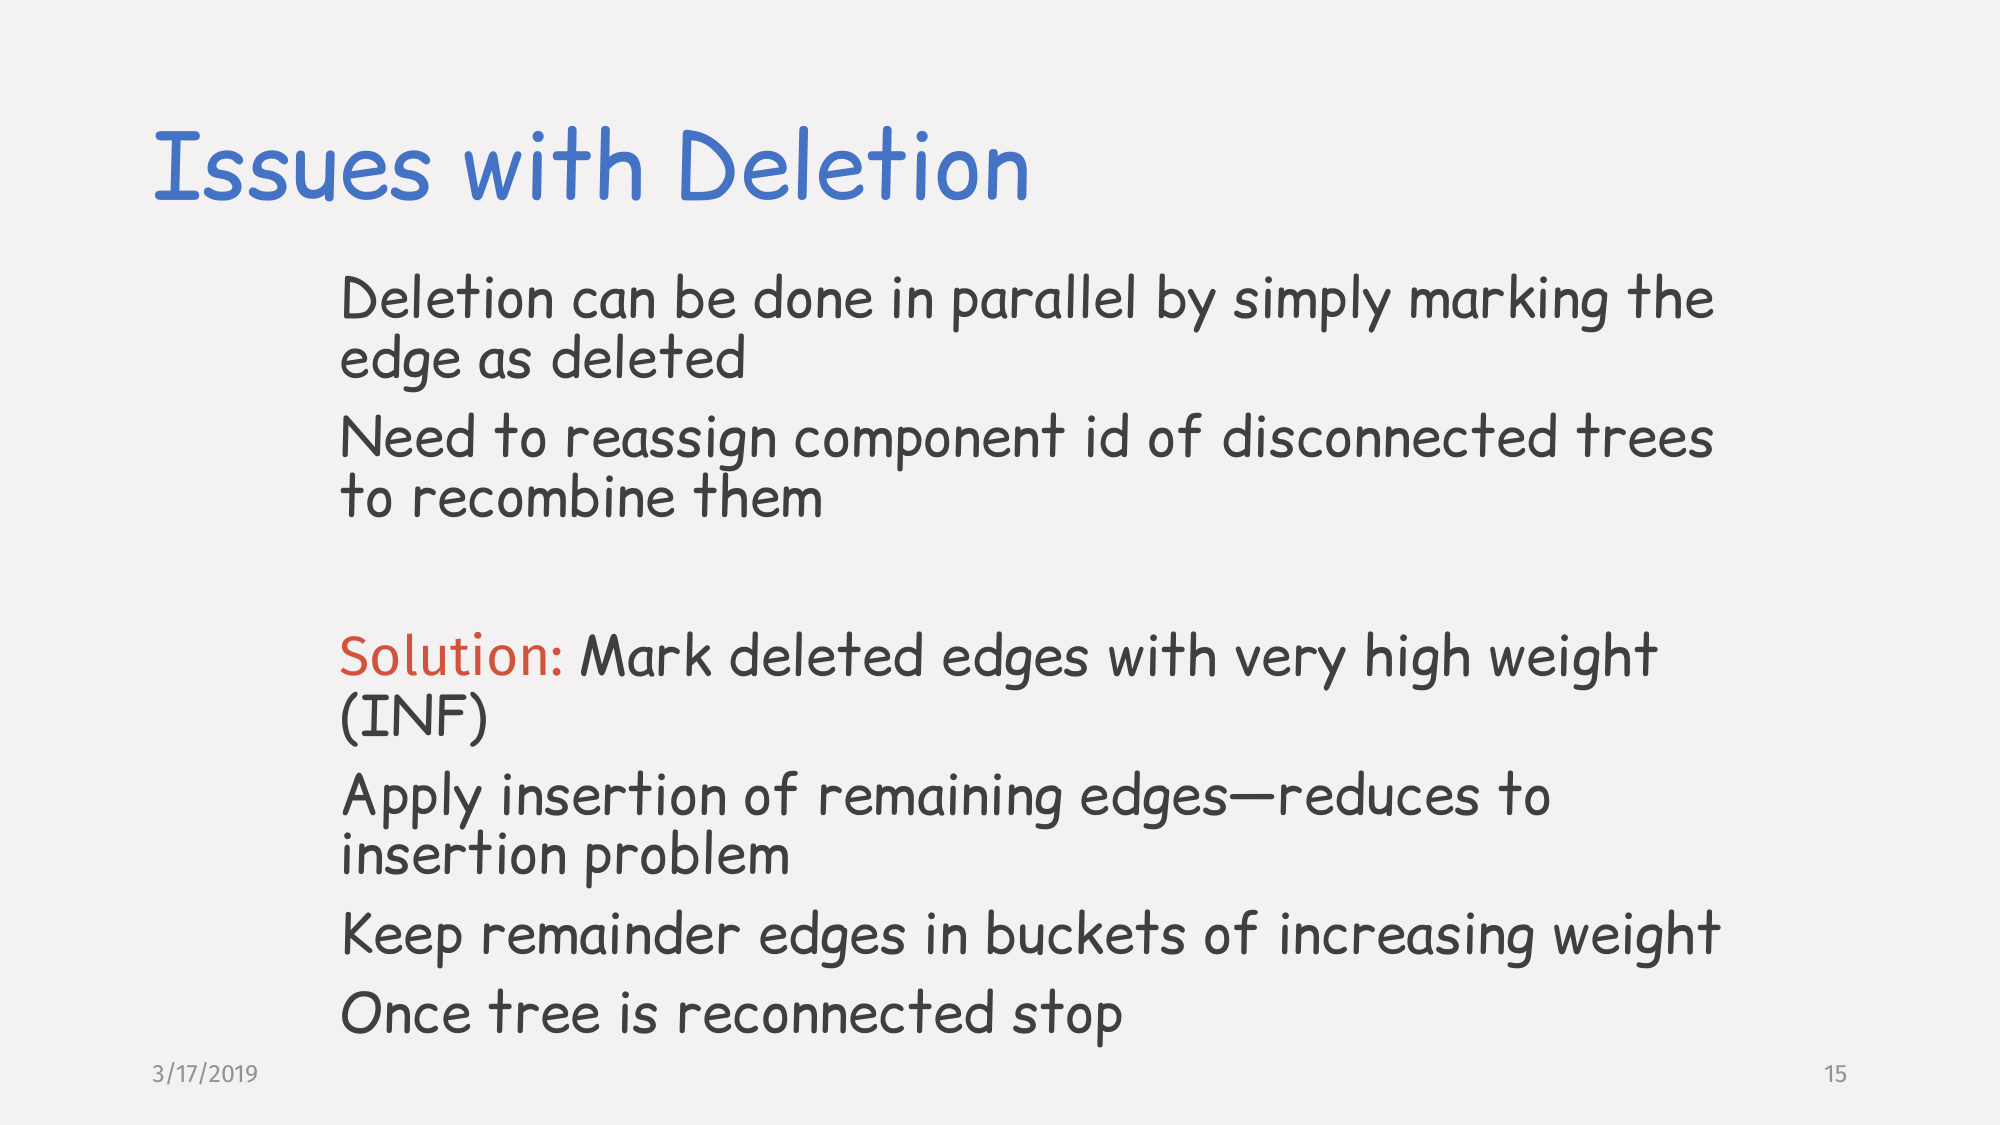

# Issues with Deletion
Deletion can be done in parallel by simply marking the edge as deleted
Need to reassign component id of disconnected trees to recombine them

Solution: Mark deleted edges with very high weight (INF)
Apply insertion of remaining edges—reduces to insertion problem
Keep remainder edges in buckets of increasing weight
Once tree is reconnected stop

3/17/2019
15